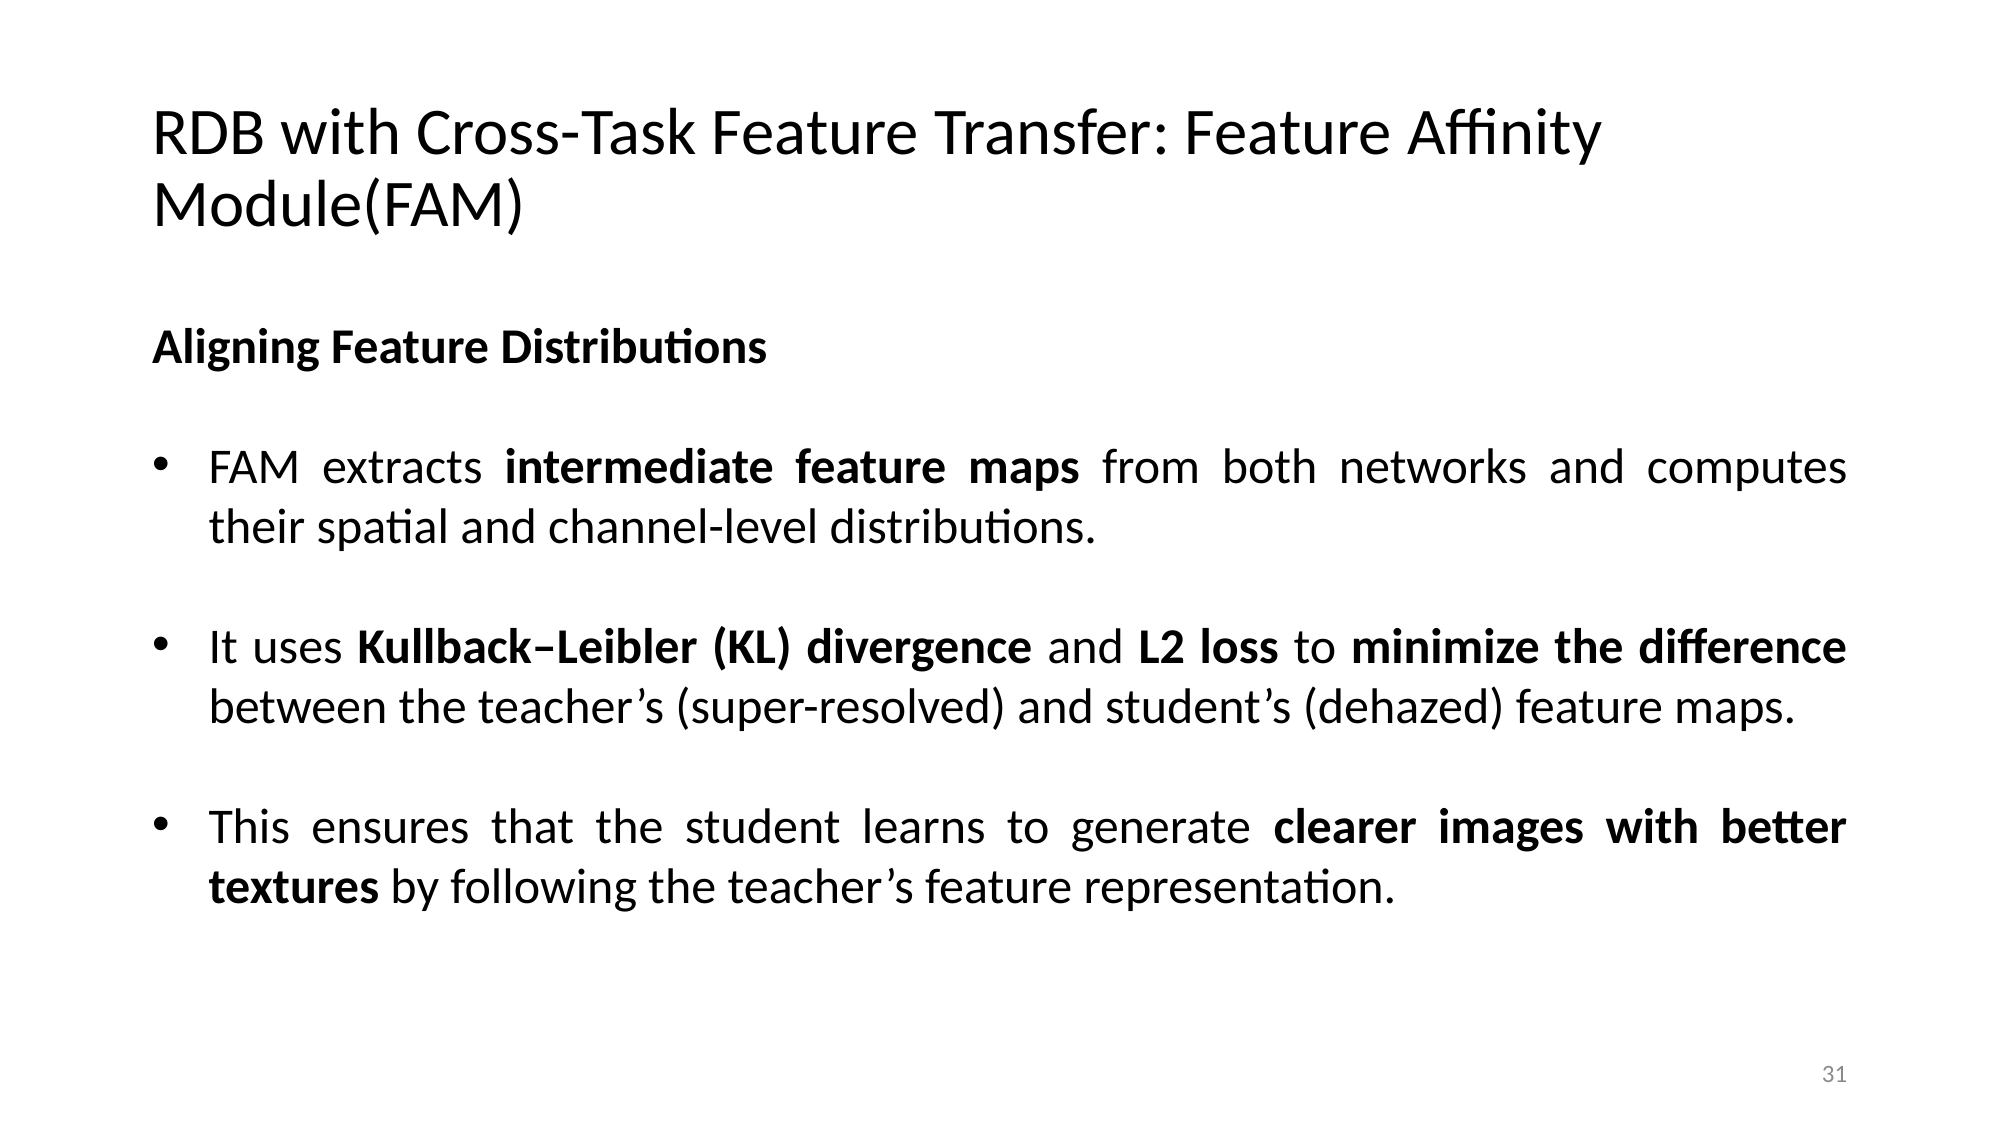

# RDB with Cross-Task Feature Transfer: Feature Affinity Module(FAM)
Aligning Feature Distributions

FAM extracts intermediate feature maps from both networks and computes their spatial and channel-level distributions.

It uses Kullback–Leibler (KL) divergence and L2 loss to minimize the difference between the teacher’s (super-resolved) and student’s (dehazed) feature maps.

This ensures that the student learns to generate clearer images with better textures by following the teacher’s feature representation.

31